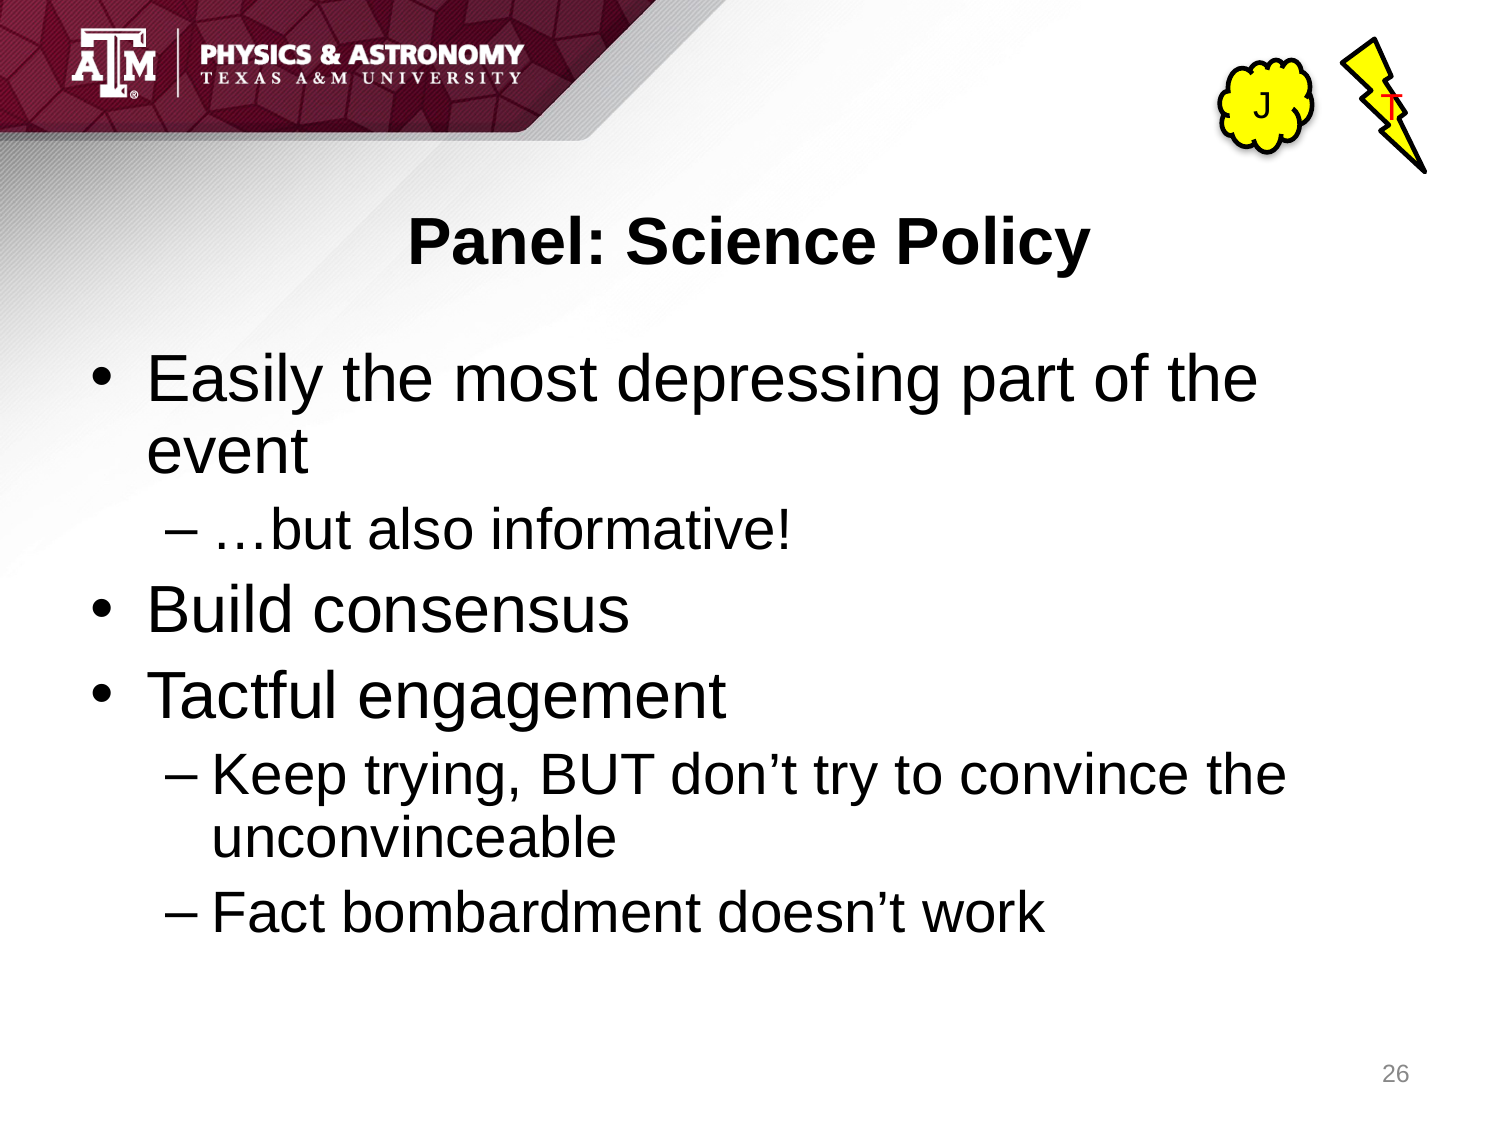

T
J
# Panel: Science Policy
Easily the most depressing part of the event
…but also informative!
Build consensus
Tactful engagement
Keep trying, BUT don’t try to convince the unconvinceable
Fact bombardment doesn’t work
26